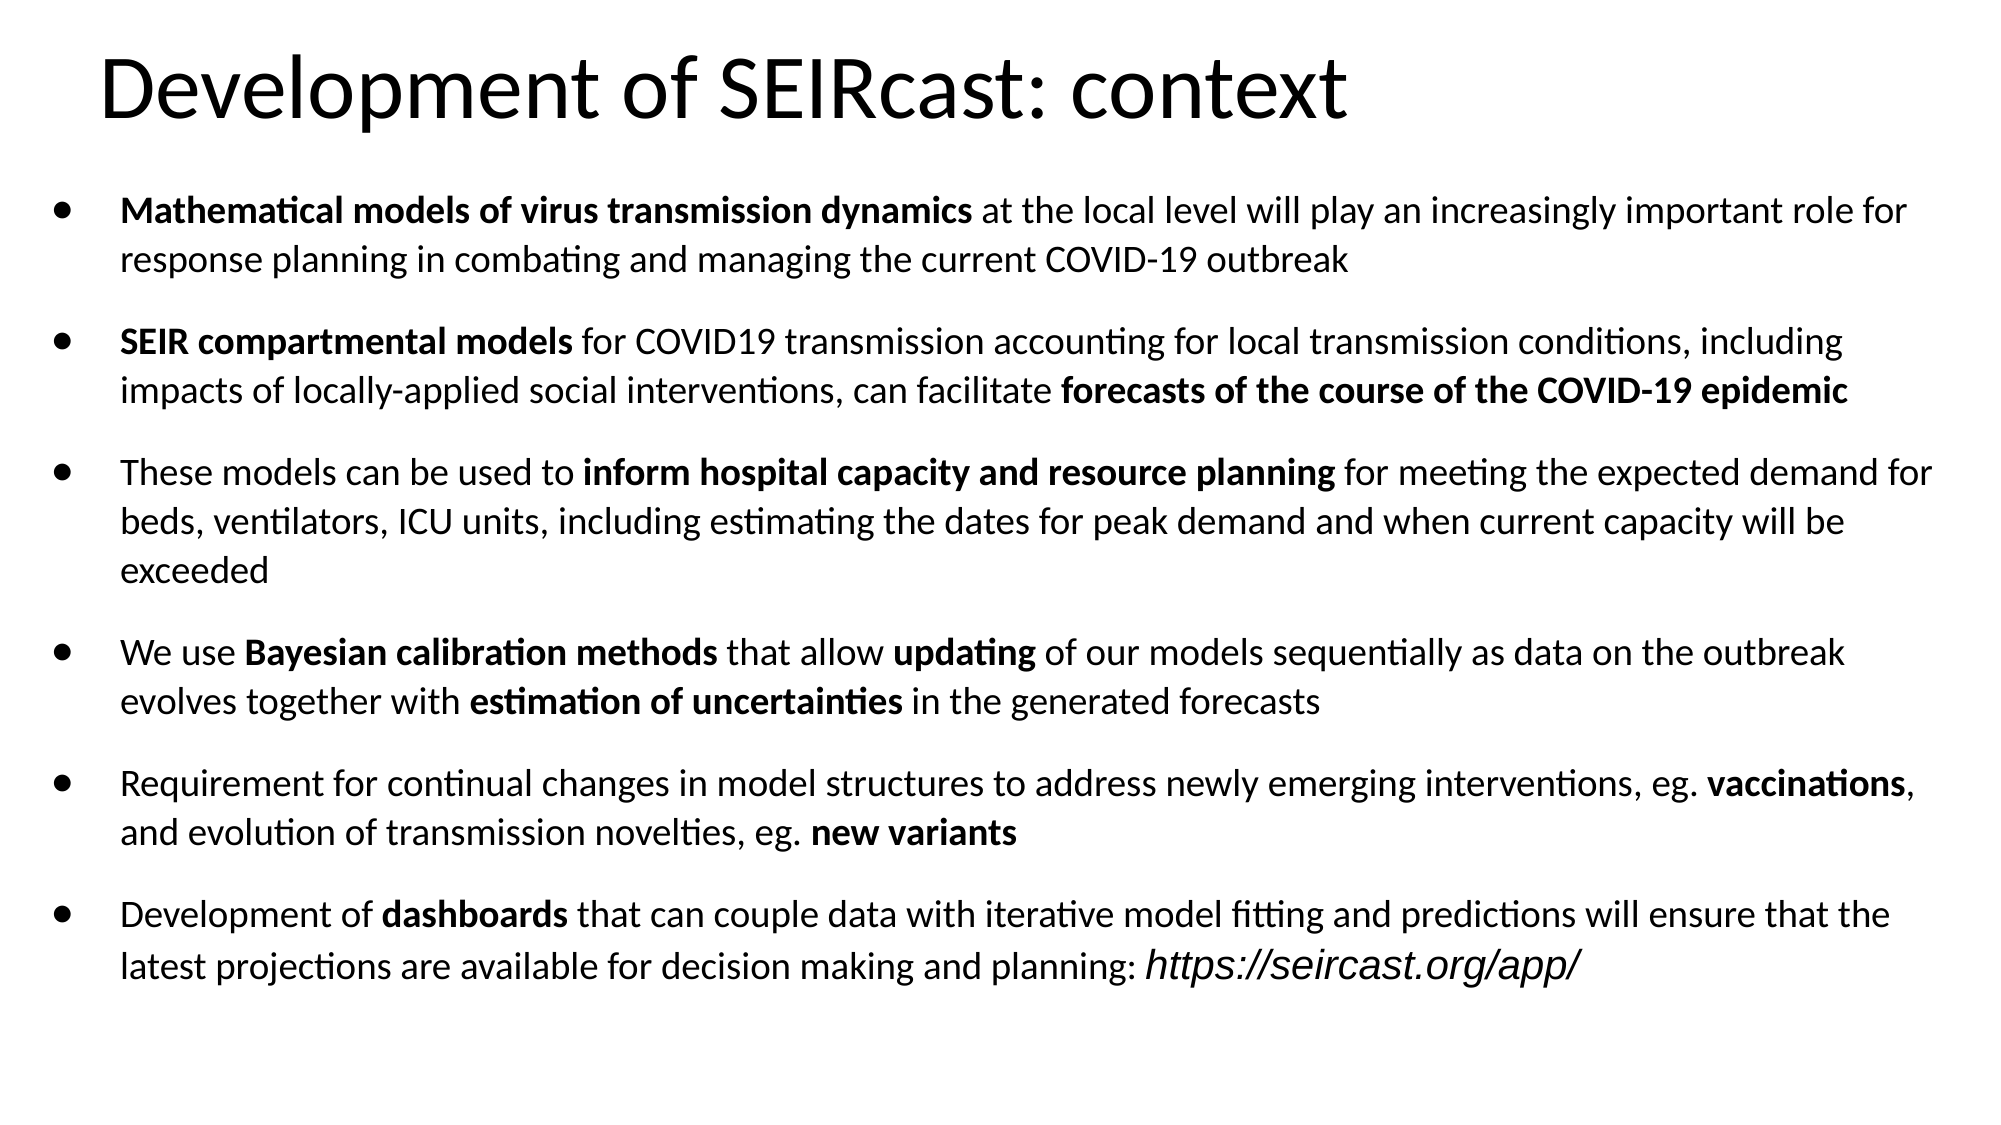

# Development of SEIRcast: context
Mathematical models of virus transmission dynamics at the local level will play an increasingly important role for response planning in combating and managing the current COVID-19 outbreak
SEIR compartmental models for COVID19 transmission accounting for local transmission conditions, including impacts of locally-applied social interventions, can facilitate forecasts of the course of the COVID-19 epidemic
These models can be used to inform hospital capacity and resource planning for meeting the expected demand for beds, ventilators, ICU units, including estimating the dates for peak demand and when current capacity will be exceeded
We use Bayesian calibration methods that allow updating of our models sequentially as data on the outbreak evolves together with estimation of uncertainties in the generated forecasts
Requirement for continual changes in model structures to address newly emerging interventions, eg. vaccinations, and evolution of transmission novelties, eg. new variants
Development of dashboards that can couple data with iterative model fitting and predictions will ensure that the latest projections are available for decision making and planning: https://seircast.org/app/